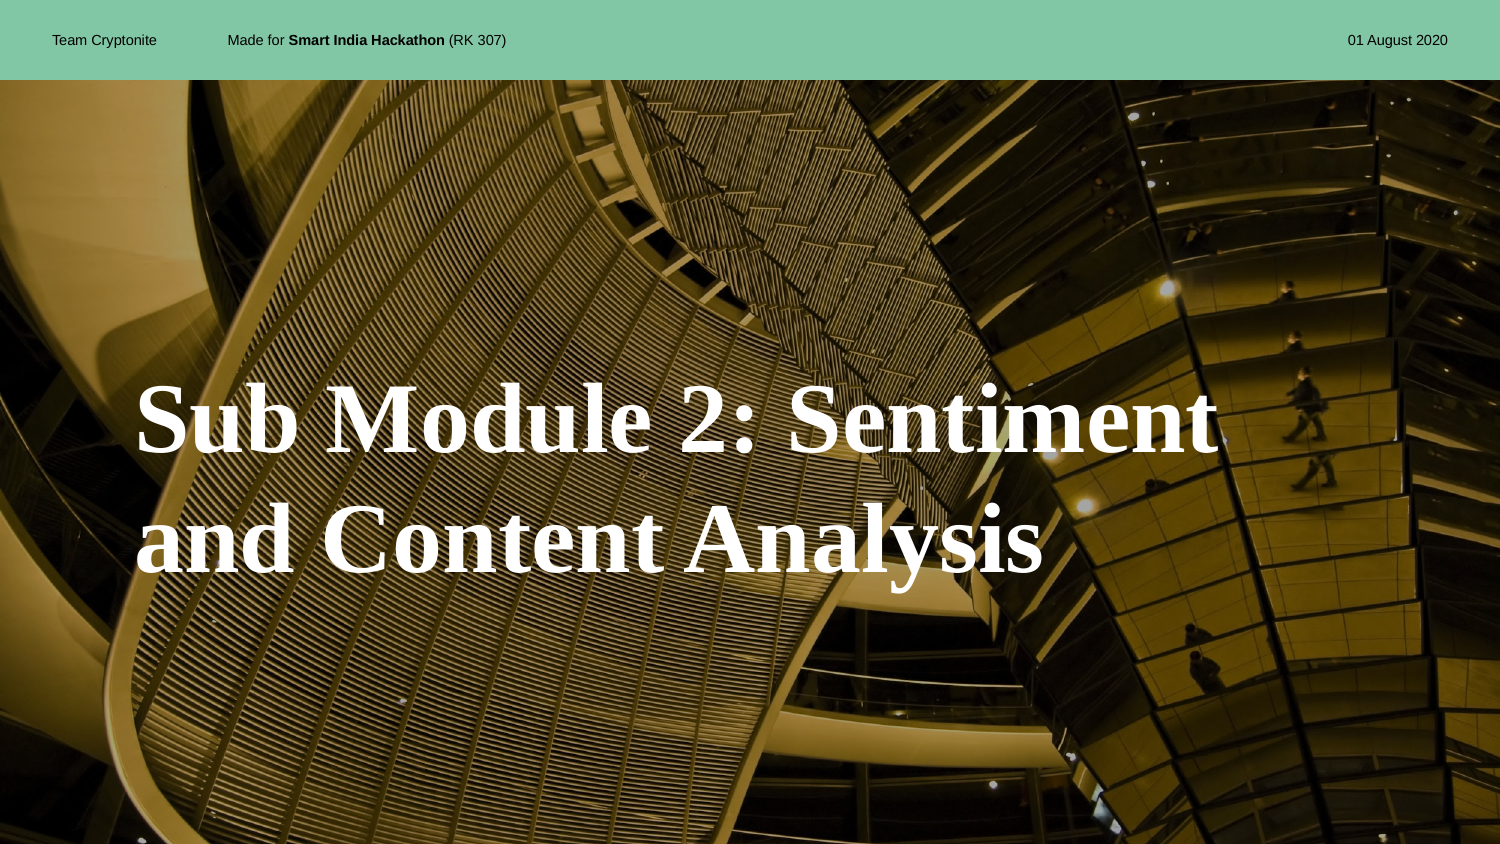

# Sub Module 2: Sentiment and Content Analysis